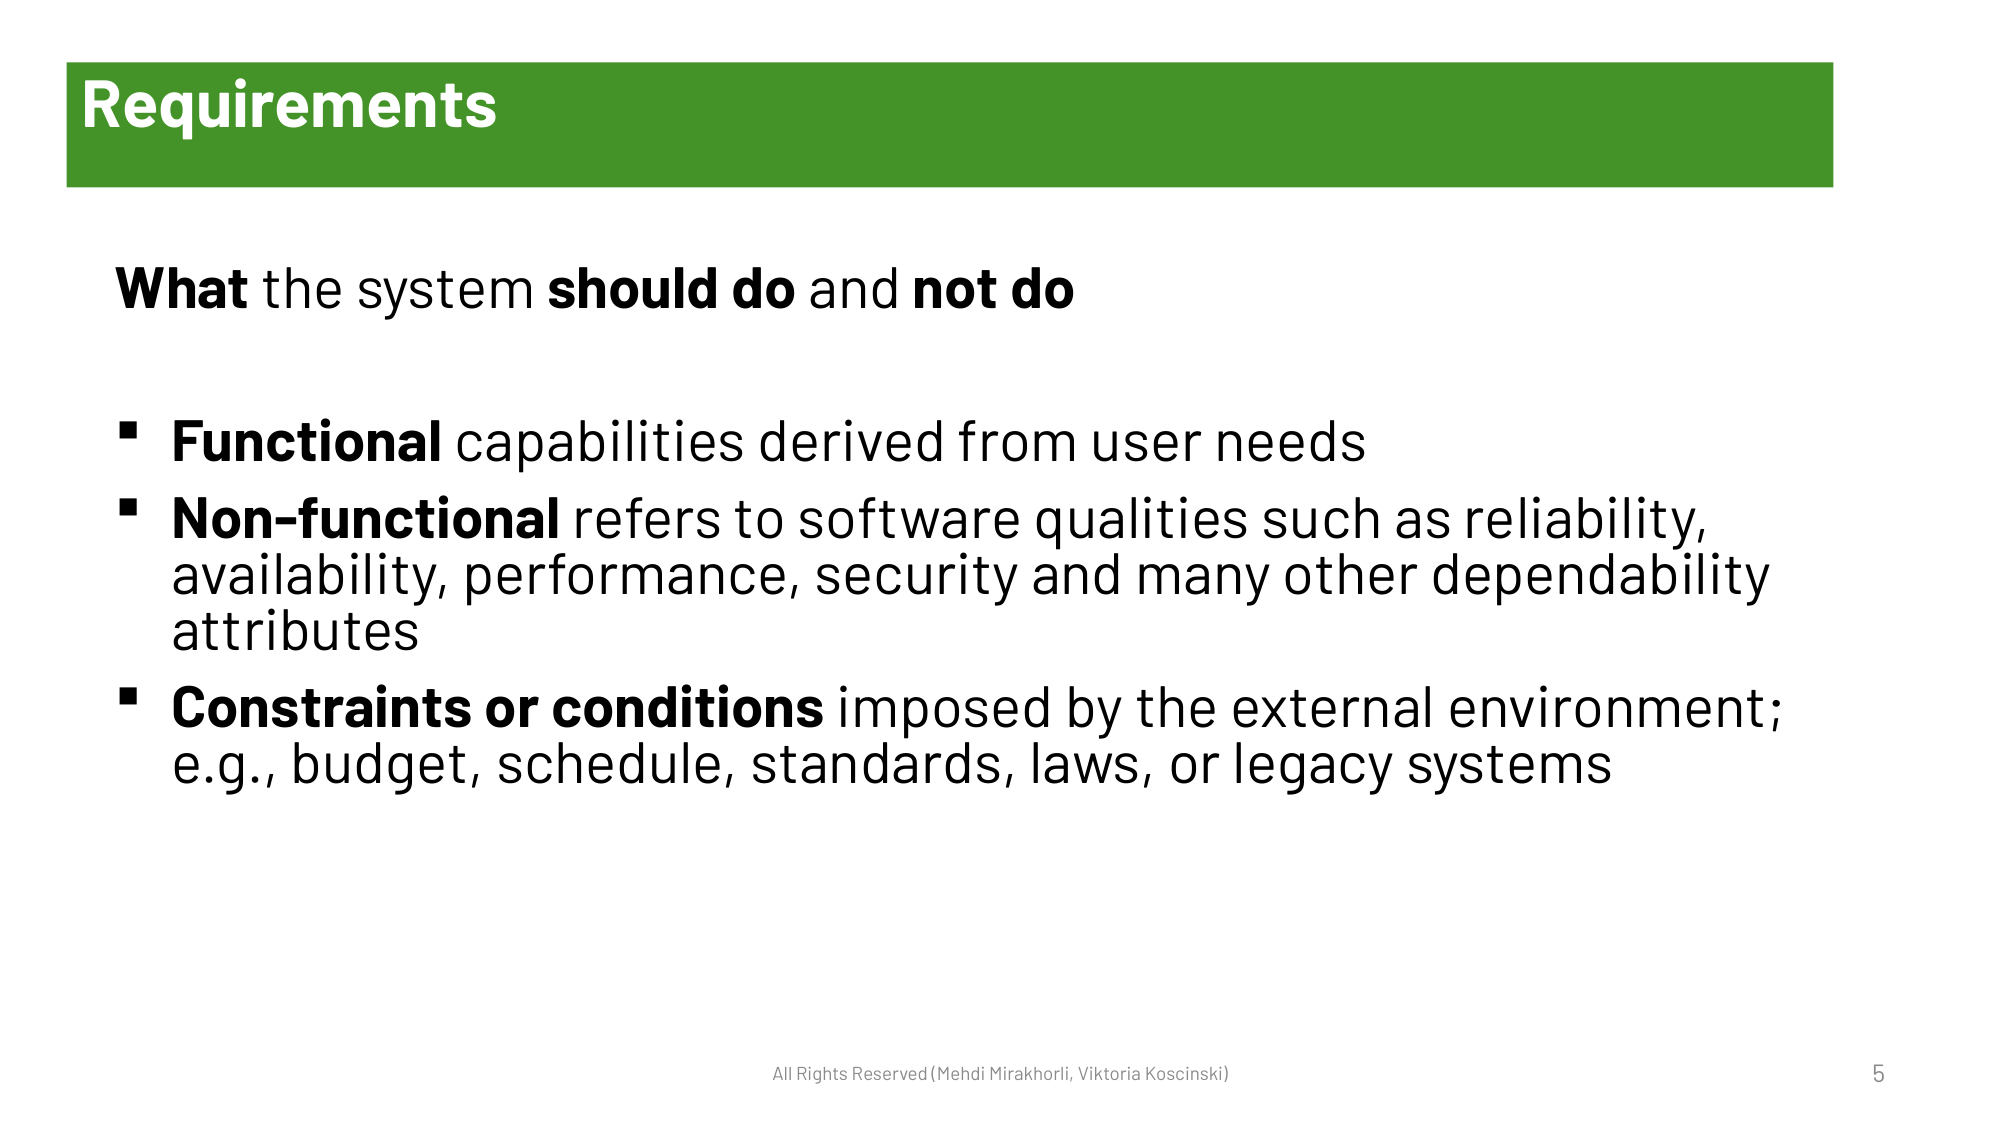

Requirements
What the system should do and not do

Functional capabilities derived from user needs
Non-functional refers to software qualities such as reliability, availability, performance, security and many other dependability attributes
Constraints or conditions imposed by the external environment; e.g., budget, schedule, standards, laws, or legacy systems
All Rights Reserved (Mehdi Mirakhorli, Viktoria Koscinski)
5